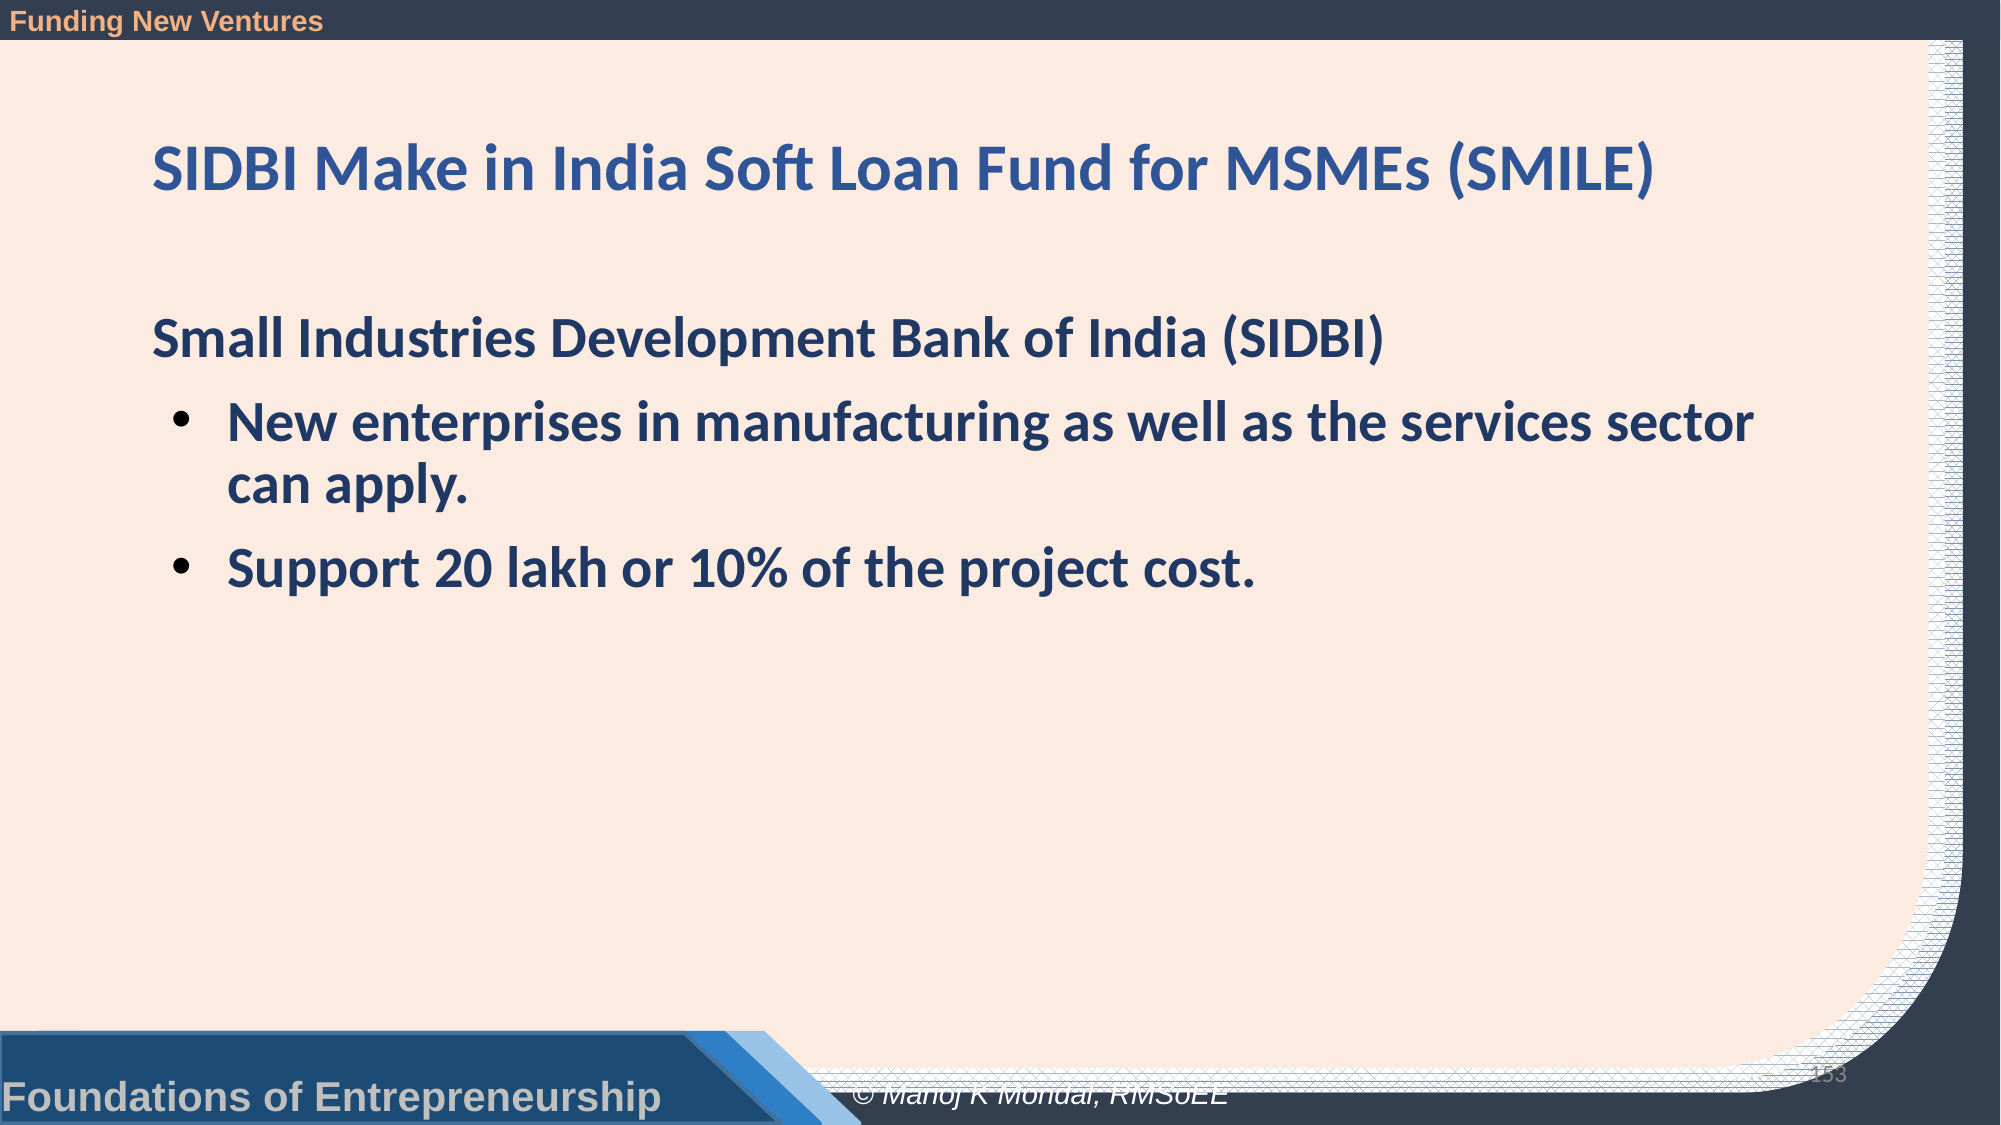

# SIDBI Make in India Soft Loan Fund for MSMEs (SMILE)
Small Industries Development Bank of India (SIDBI)
New enterprises in manufacturing as well as the services sector can apply.
Support 20 lakh or 10% of the project cost.
153